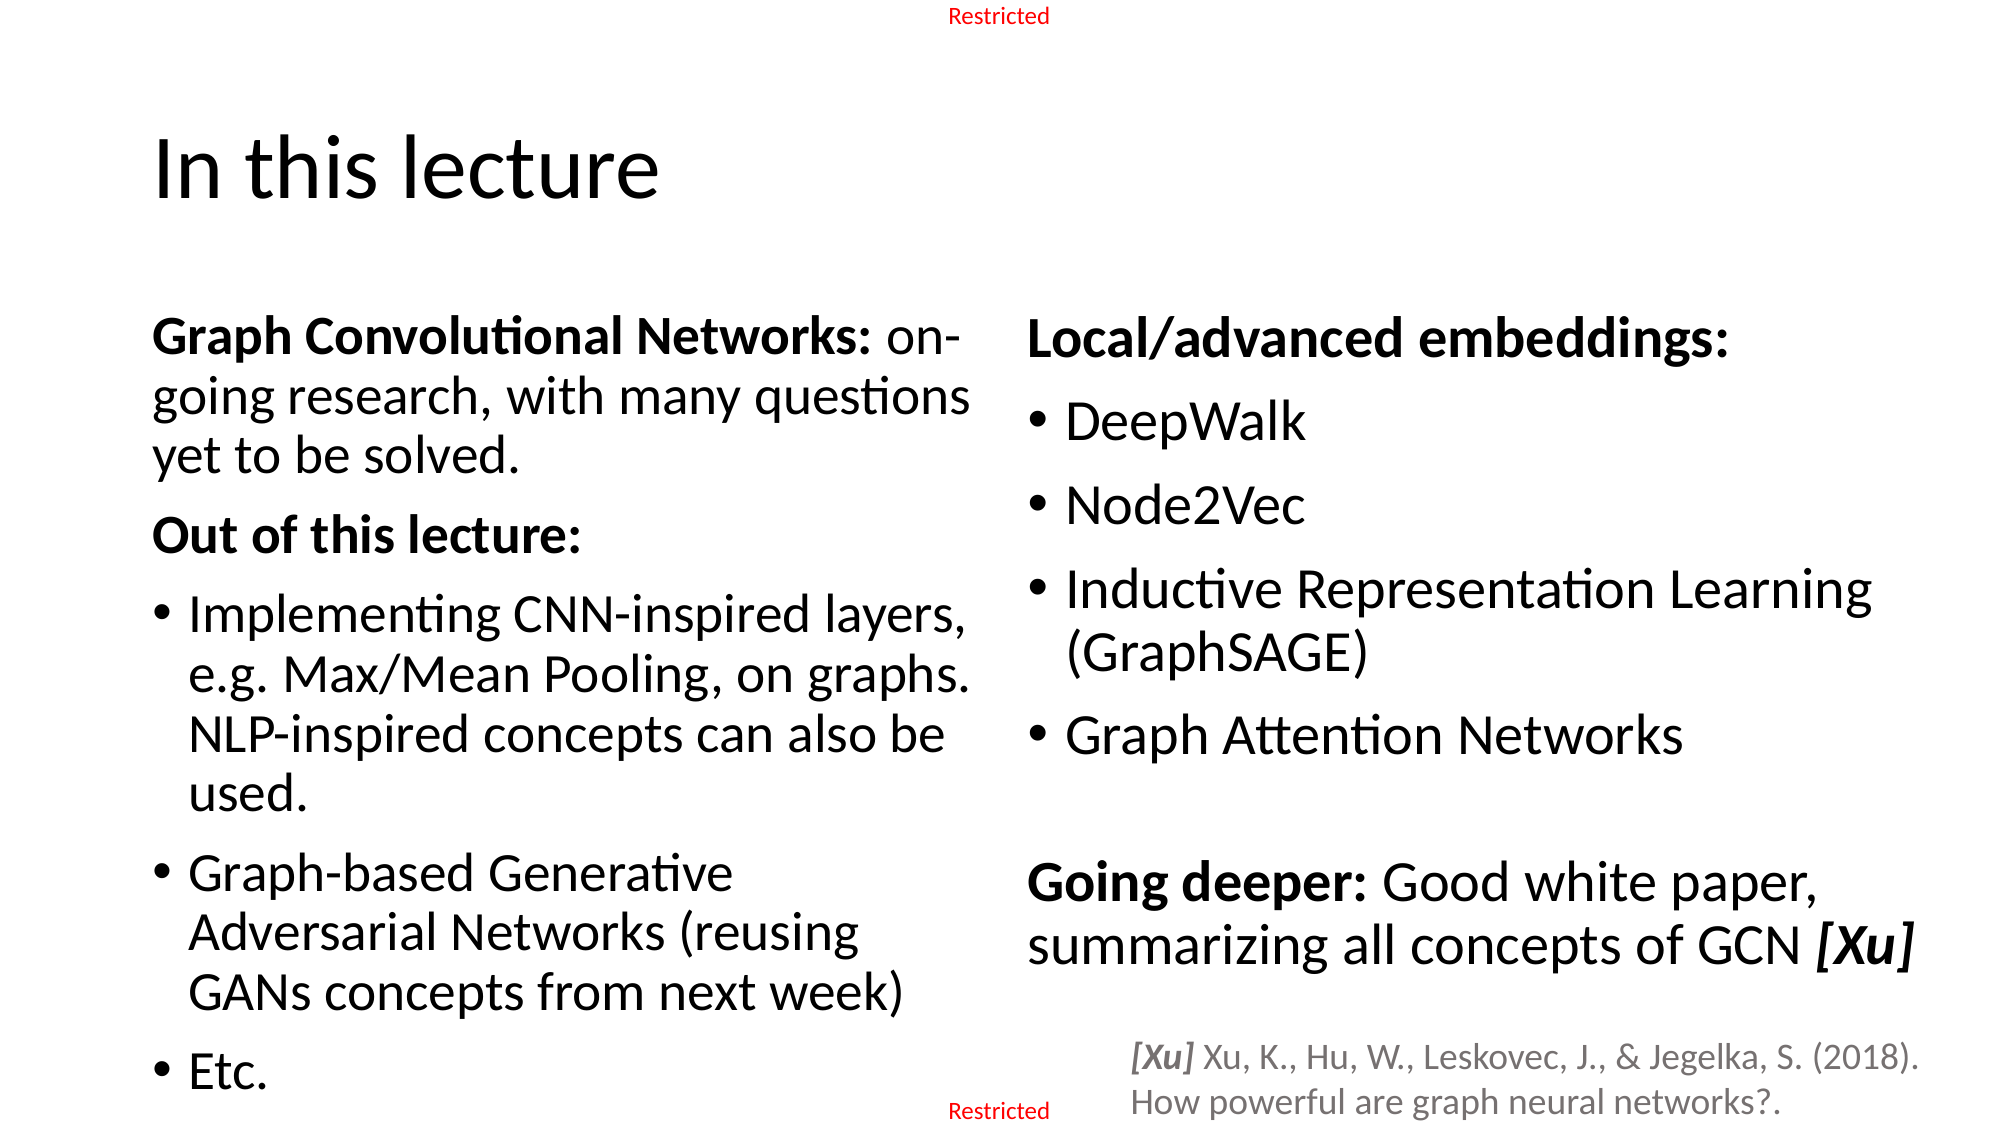

# In this lecture
Graph Convolutional Networks: on-going research, with many questions yet to be solved.
Out of this lecture:
Implementing CNN-inspired layers, e.g. Max/Mean Pooling, on graphs. NLP-inspired concepts can also be used.
Graph-based Generative Adversarial Networks (reusing GANs concepts from next week)
Etc.
Local/advanced embeddings:
DeepWalk
Node2Vec
Inductive Representation Learning (GraphSAGE)
Graph Attention Networks
Going deeper: Good white paper, summarizing all concepts of GCN [Xu]

[Xu] Xu, K., Hu, W., Leskovec, J., & Jegelka, S. (2018). How powerful are graph neural networks?.